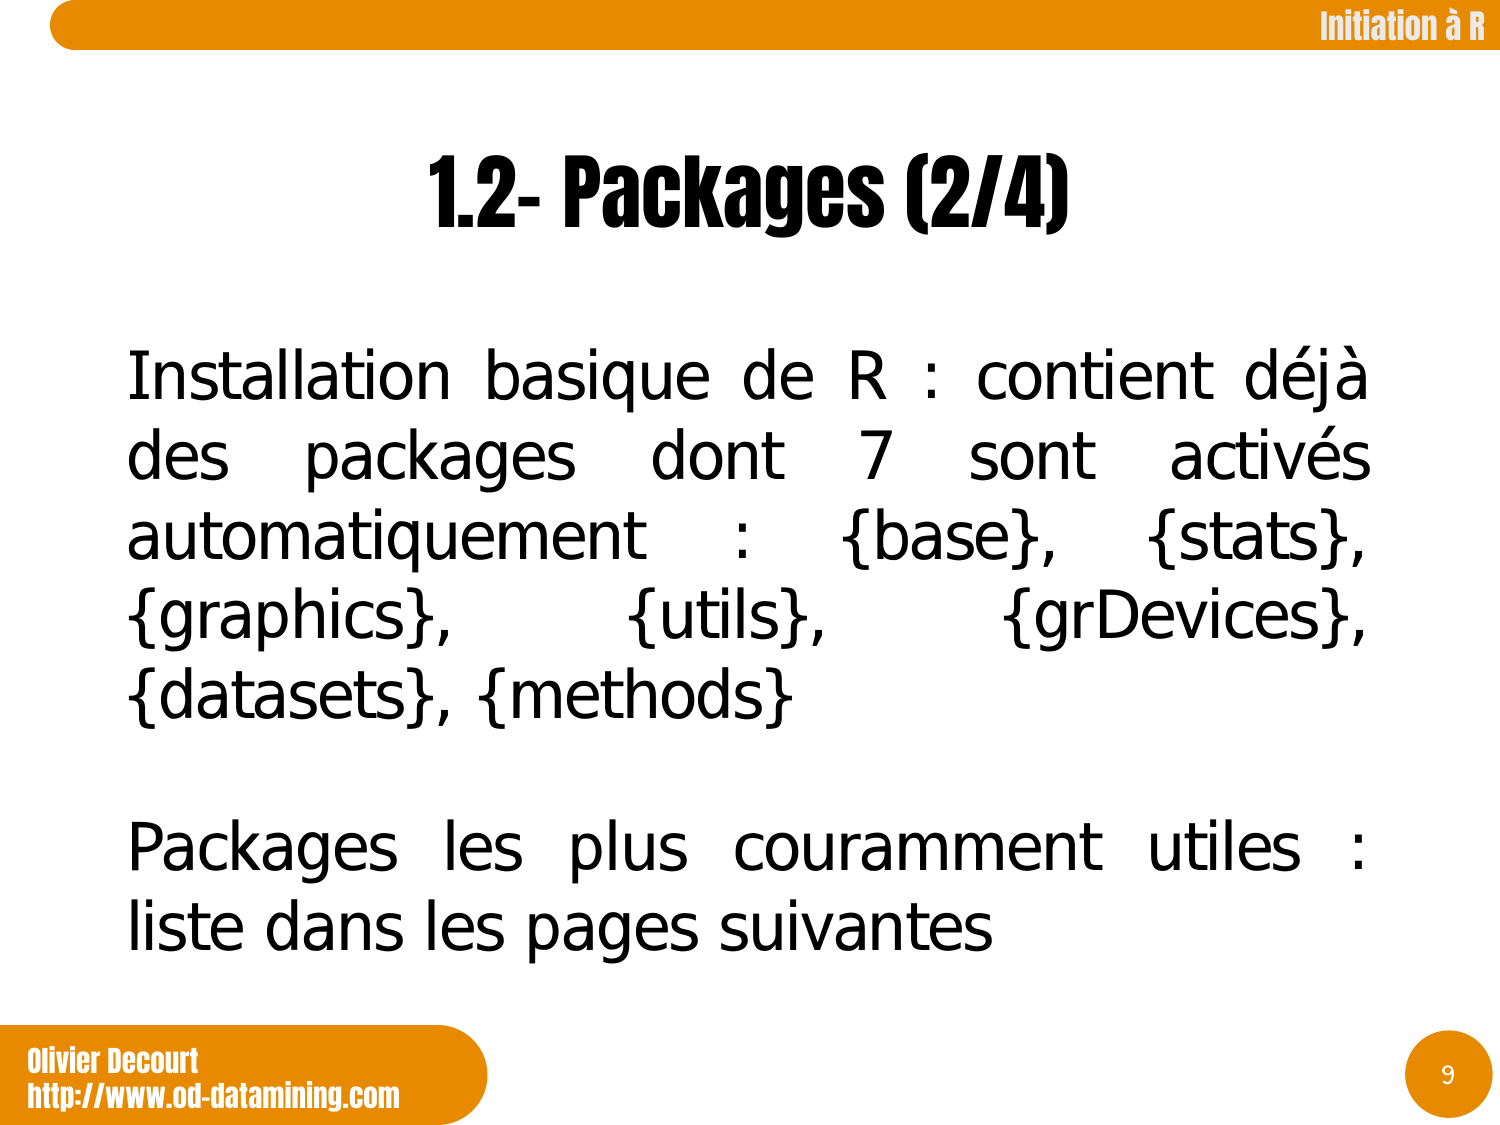

# 1.2- Packages (2/4)
Installation basique de R : contient déjà des packages dont 7 sont activés automatiquement : {base}, {stats}, {graphics}, {utils}, {grDevices}, {datasets}, {methods}

Packages les plus couramment utiles : liste dans les pages suivantes